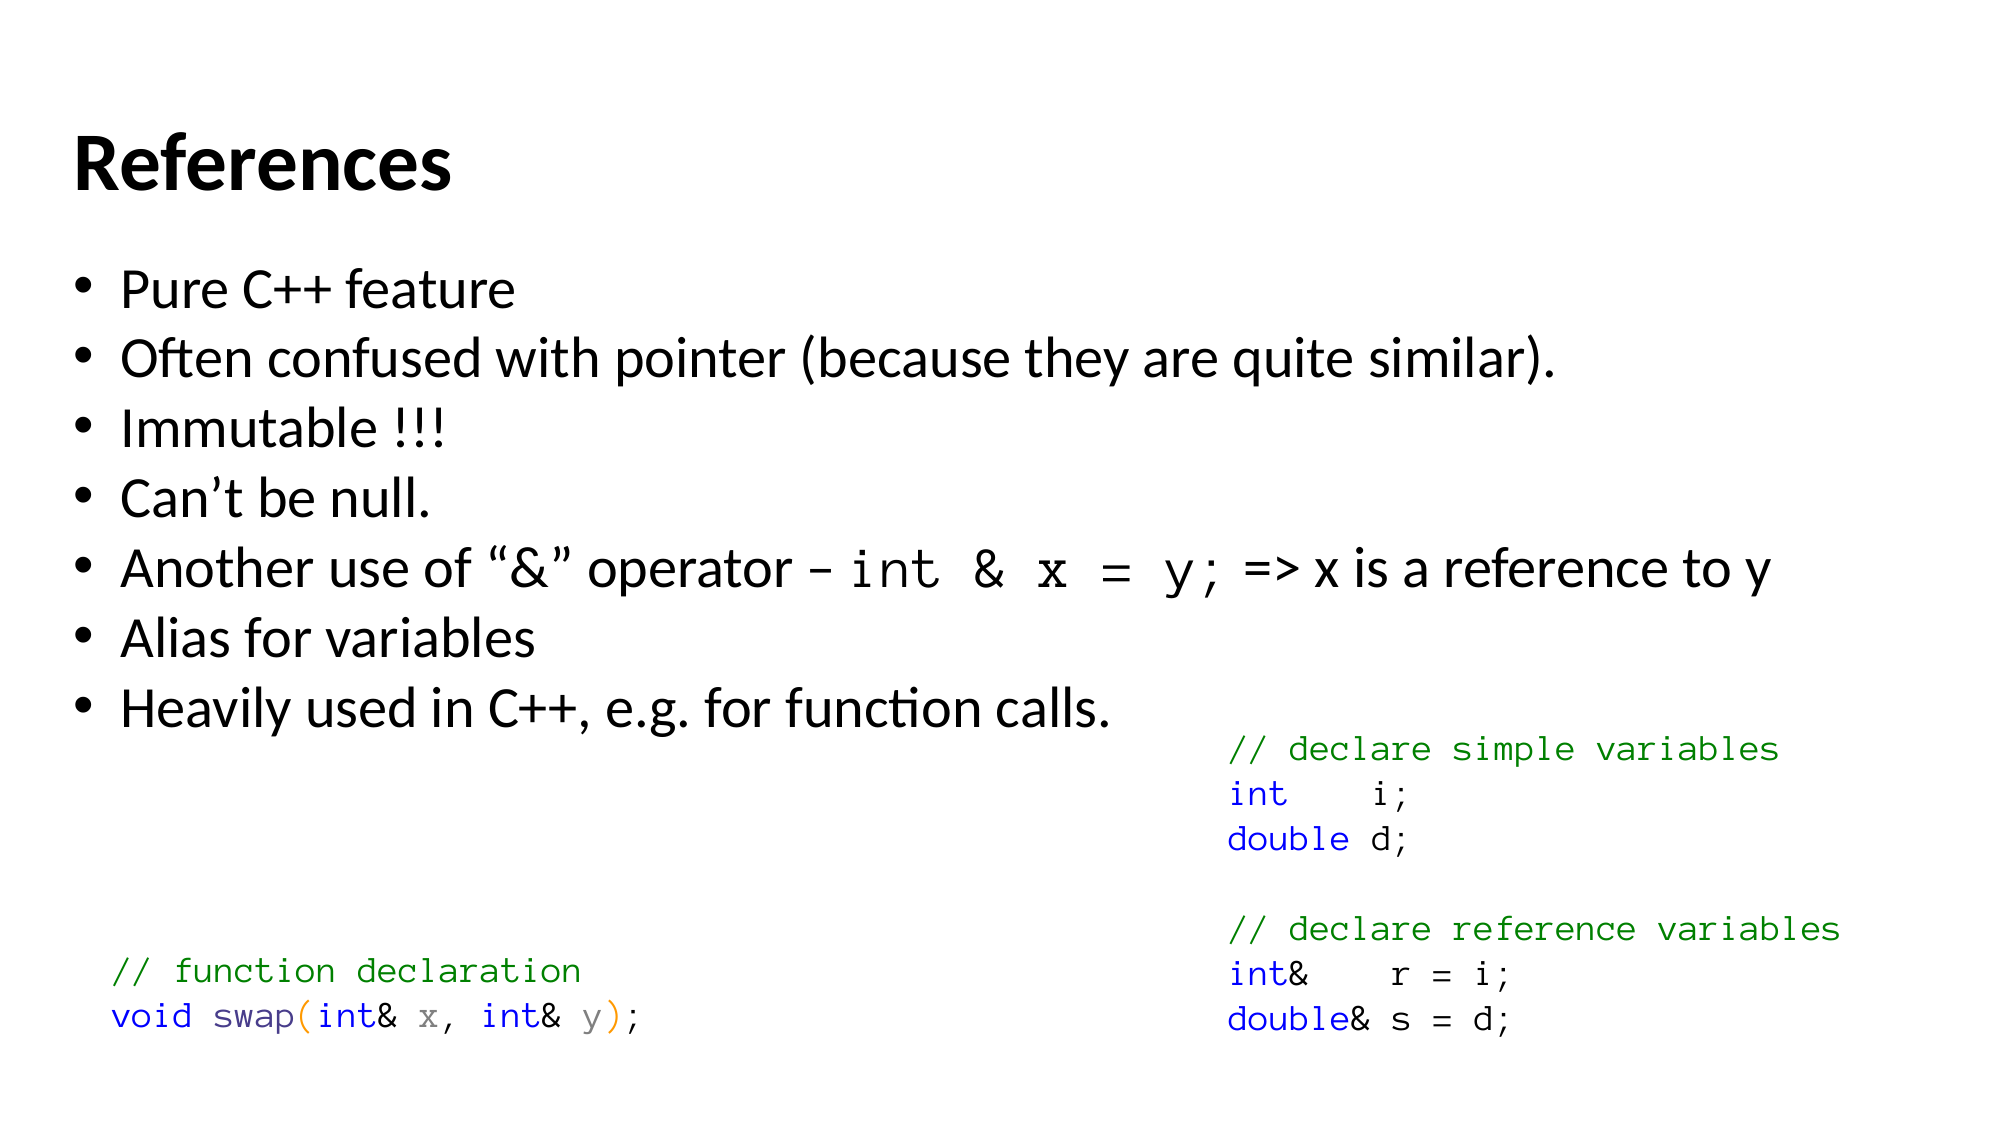

References
Pure C++ feature
Often confused with pointer (because they are quite similar).
Immutable !!!
Can’t be null.
Another use of “&” operator – int & x = y; => x is a reference to y
Alias for variables
Heavily used in C++, e.g. for function calls.
// declare simple variables
int    i;
double d;

// declare reference variables
int&    r = i;
double& s = d;
// function declaration
void swap(int& x, int& y);